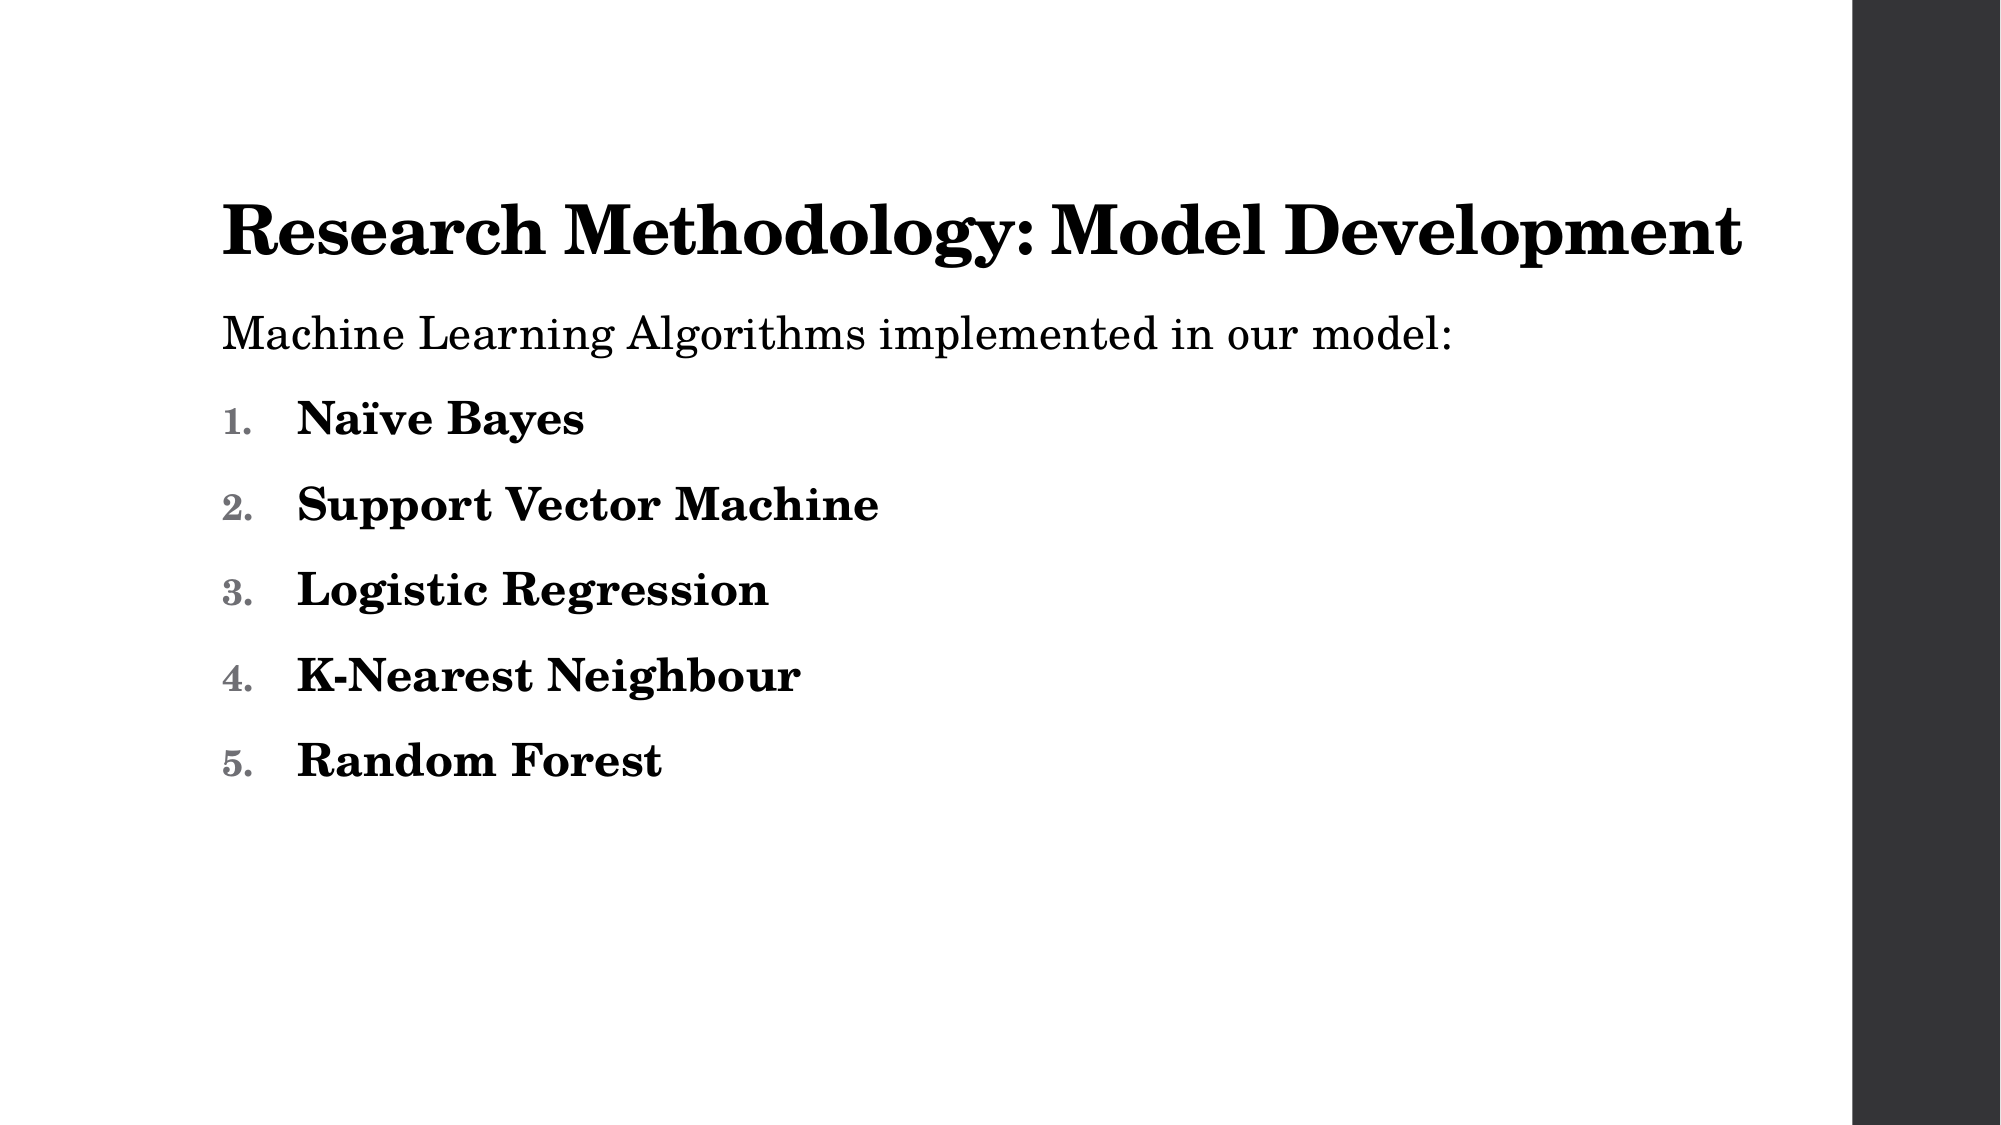

# Research Methodology: Model Development
Machine Learning Algorithms implemented in our model:
Naïve Bayes
Support Vector Machine
Logistic Regression
K-Nearest Neighbour
Random Forest